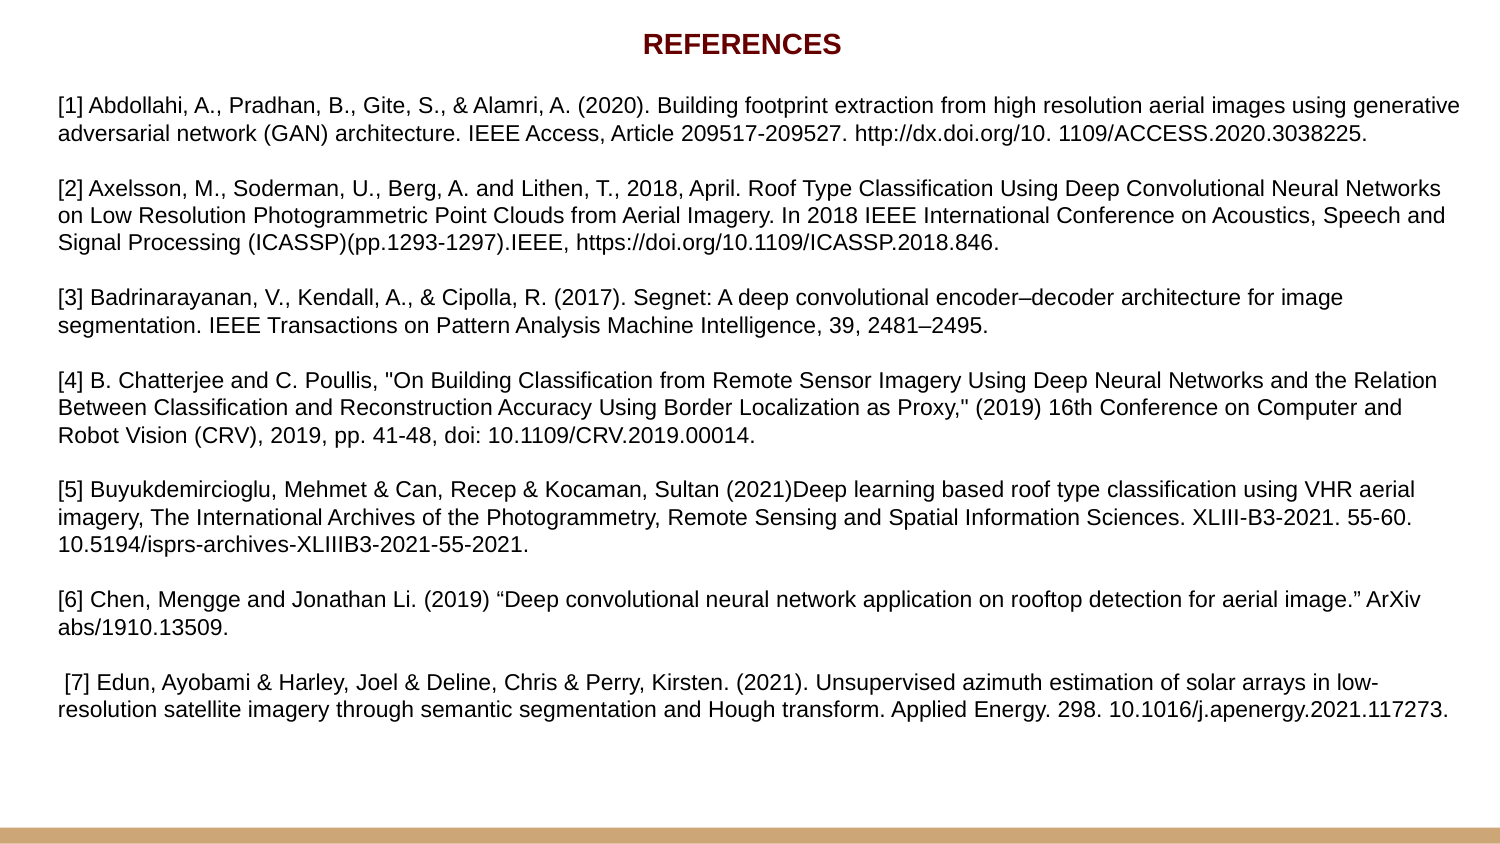

REFERENCES
[1] Abdollahi, A., Pradhan, B., Gite, S., & Alamri, A. (2020). Building footprint extraction from high resolution aerial images using generative adversarial network (GAN) architecture. IEEE Access, Article 209517-209527. http://dx.doi.org/10. 1109/ACCESS.2020.3038225.

[2] Axelsson, M., Soderman, U., Berg, A. and Lithen, T., 2018, April. Roof Type Classification Using Deep Convolutional Neural Networks on Low Resolution Photogrammetric Point Clouds from Aerial Imagery. In 2018 IEEE International Conference on Acoustics, Speech and Signal Processing (ICASSP)(pp.1293-1297).IEEE, https://doi.org/10.1109/ICASSP.2018.846.

[3] Badrinarayanan, V., Kendall, A., & Cipolla, R. (2017). Segnet: A deep convolutional encoder–decoder architecture for image segmentation. IEEE Transactions on Pattern Analysis Machine Intelligence, 39, 2481–2495.

[4] B. Chatterjee and C. Poullis, "On Building Classification from Remote Sensor Imagery Using Deep Neural Networks and the Relation Between Classification and Reconstruction Accuracy Using Border Localization as Proxy," (2019) 16th Conference on Computer and Robot Vision (CRV), 2019, pp. 41-48, doi: 10.1109/CRV.2019.00014.

[5] Buyukdemircioglu, Mehmet & Can, Recep & Kocaman, Sultan (2021)Deep learning based roof type classification using VHR aerial imagery, The International Archives of the Photogrammetry, Remote Sensing and Spatial Information Sciences. XLIII-B3-2021. 55-60. 10.5194/isprs-archives-XLIIIB3-2021-55-2021.

[6] Chen, Mengge and Jonathan Li. (2019) “Deep convolutional neural network application on rooftop detection for aerial image.” ArXiv abs/1910.13509.

 [7] Edun, Ayobami & Harley, Joel & Deline, Chris & Perry, Kirsten. (2021). Unsupervised azimuth estimation of solar arrays in low-resolution satellite imagery through semantic segmentation and Hough transform. Applied Energy. 298. 10.1016/j.apenergy.2021.117273.